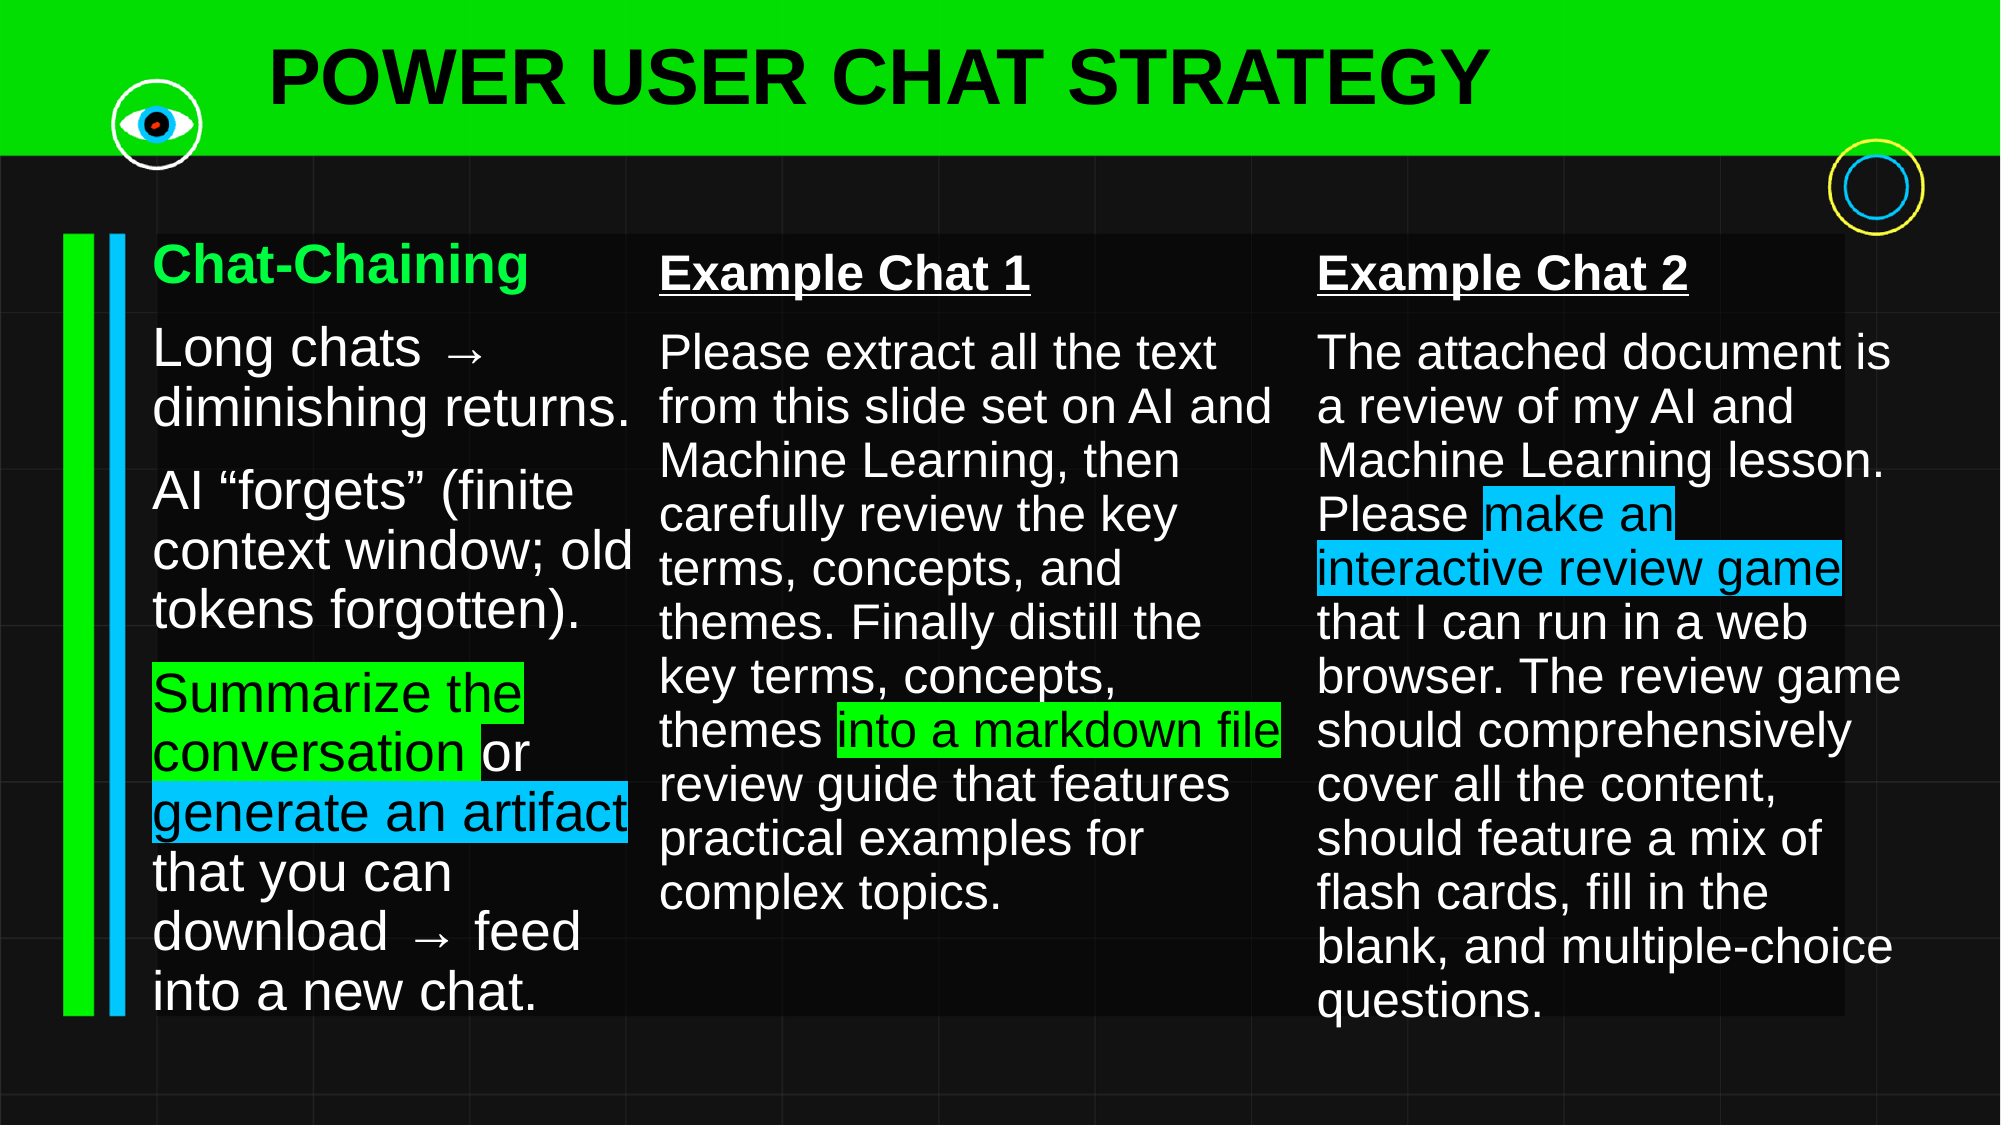

# POWER USER CHAT STRATEGY
Chat-Chaining
Long chats → diminishing returns.
AI “forgets” (finite context window; old tokens forgotten).
Summarize the conversation or generate an artifact that you can download → feed into a new chat.
Example Chat 1
Please extract all the text from this slide set on AI and Machine Learning, then carefully review the key terms, concepts, and themes. Finally distill the key terms, concepts, themes into a markdown file review guide that features practical examples for complex topics.
Example Chat 2
The attached document is a review of my AI and Machine Learning lesson. Please make an interactive review game that I can run in a web browser. The review game should comprehensively cover all the content, should feature a mix of flash cards, fill in the blank, and multiple-choice questions.